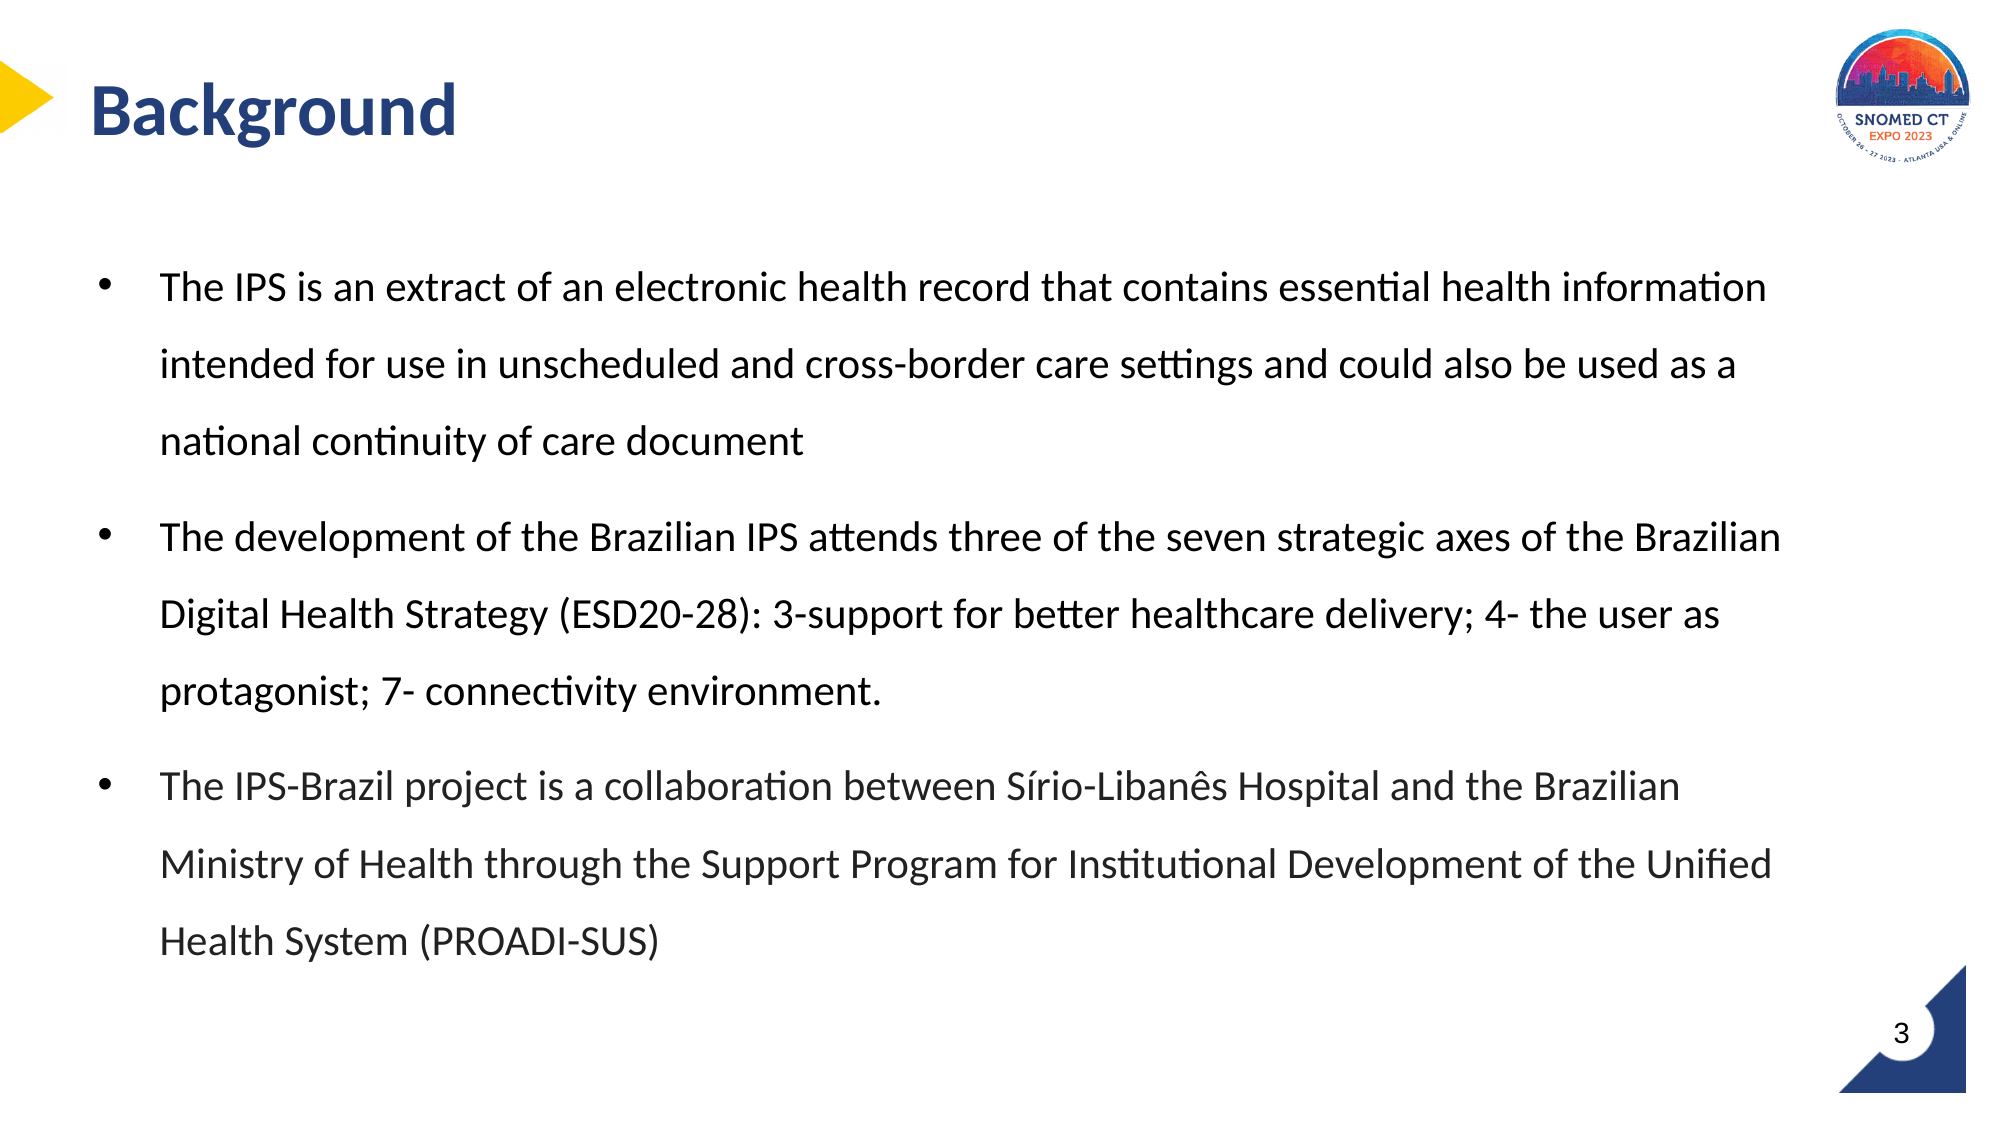

# Background
The IPS is an extract of an electronic health record that contains essential health information intended for use in unscheduled and cross-border care settings and could also be used as a national continuity of care document
The development of the Brazilian IPS attends three of the seven strategic axes of the Brazilian Digital Health Strategy (ESD20-28): 3-support for better healthcare delivery; 4- the user as protagonist; 7- connectivity environment.
The IPS-Brazil project is a collaboration between Sírio-Libanês Hospital and the Brazilian Ministry of Health through the Support Program for Institutional Development of the Unified Health System (PROADI-SUS)